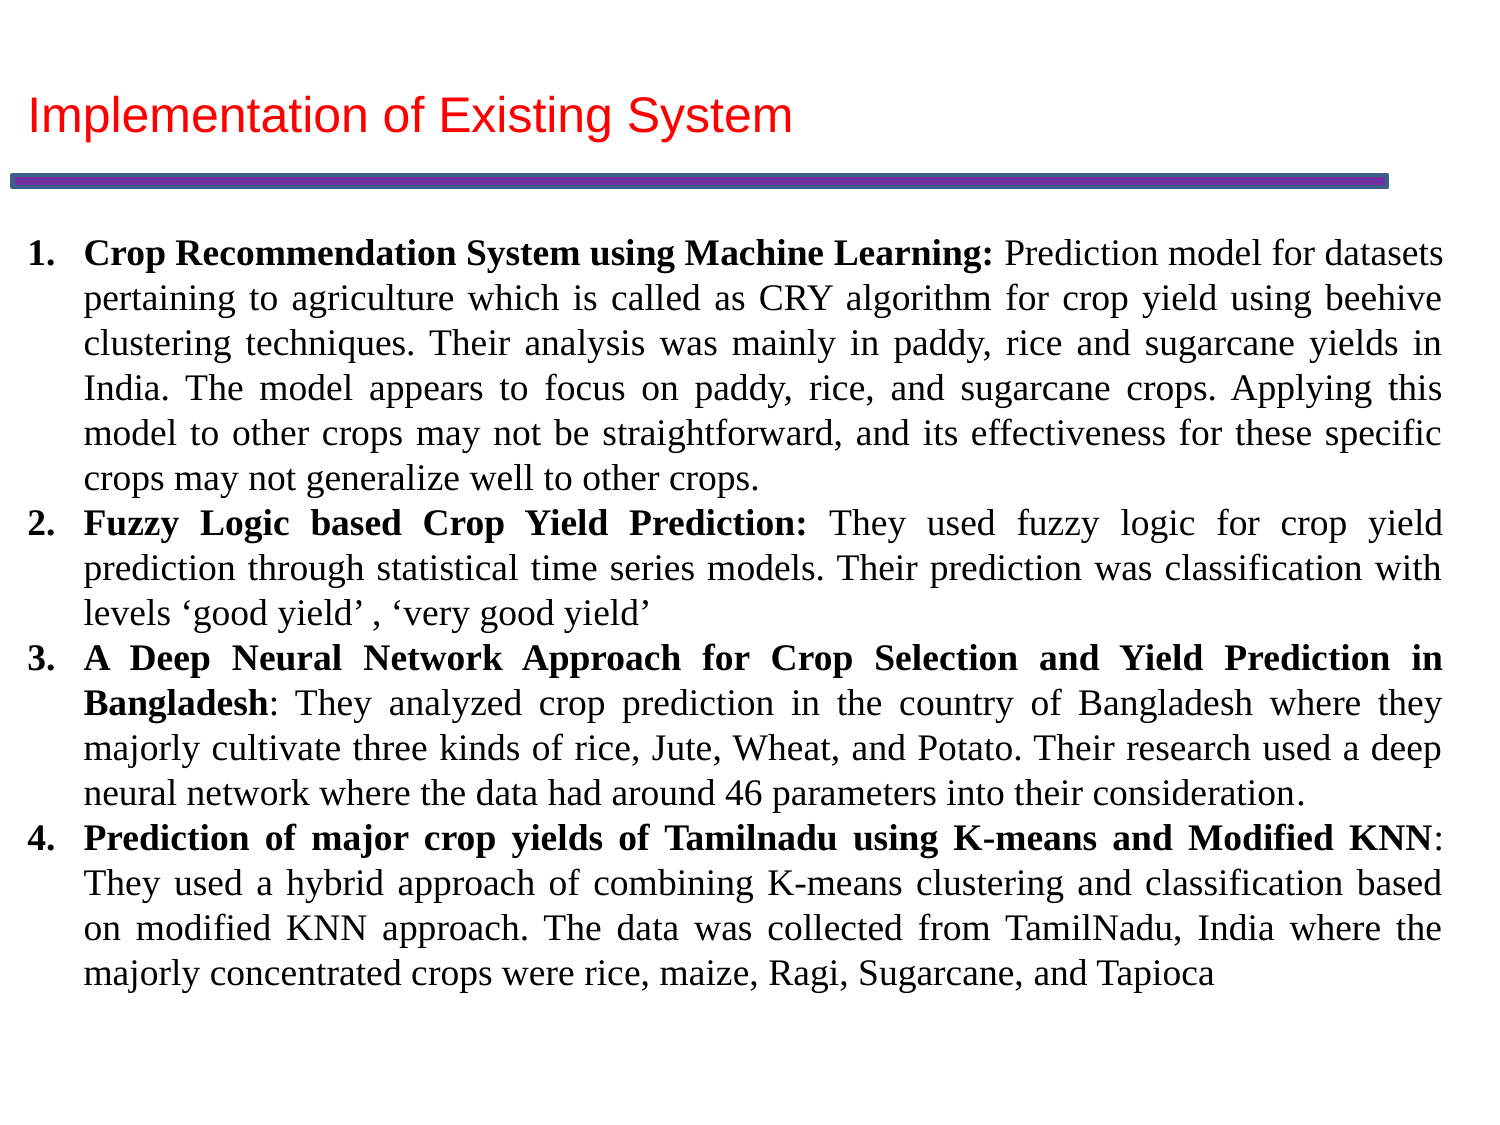

Implementation of Existing System

Crop Recommendation System using Machine Learning: Prediction model for datasets pertaining to agriculture which is called as CRY algorithm for crop yield using beehive clustering techniques. Their analysis was mainly in paddy, rice and sugarcane yields in India. The model appears to focus on paddy, rice, and sugarcane crops. Applying this model to other crops may not be straightforward, and its effectiveness for these specific crops may not generalize well to other crops.
Fuzzy Logic based Crop Yield Prediction: They used fuzzy logic for crop yield prediction through statistical time series models. Their prediction was classification with levels ‘good yield’ , ‘very good yield’
A Deep Neural Network Approach for Crop Selection and Yield Prediction in Bangladesh: They analyzed crop prediction in the country of Bangladesh where they majorly cultivate three kinds of rice, Jute, Wheat, and Potato. Their research used a deep neural network where the data had around 46 parameters into their consideration.
Prediction of major crop yields of Tamilnadu using K-means and Modified KNN: They used a hybrid approach of combining K-means clustering and classification based on modified KNN approach. The data was collected from TamilNadu, India where the majorly concentrated crops were rice, maize, Ragi, Sugarcane, and Tapioca